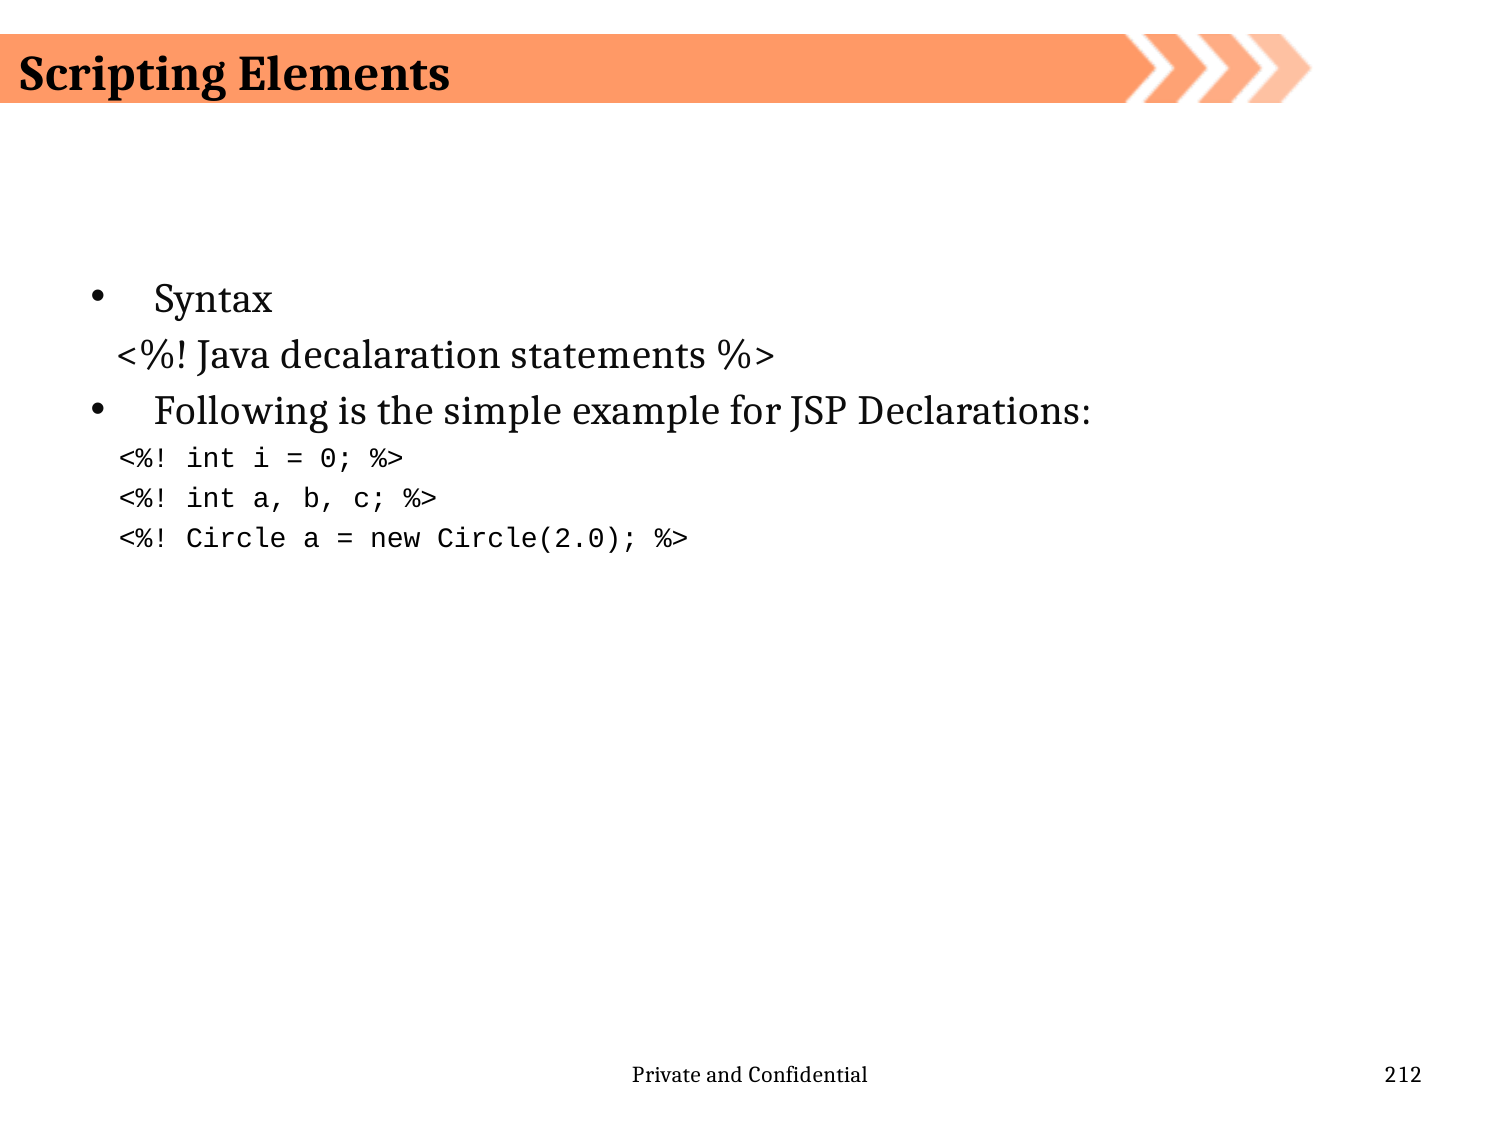

# Scripting Elements
Syntax
     <%! Java decalaration statements %>
Following is the simple example for JSP Declarations:
<%! int i = 0; %>
<%! int a, b, c; %>
<%! Circle a = new Circle(2.0); %>